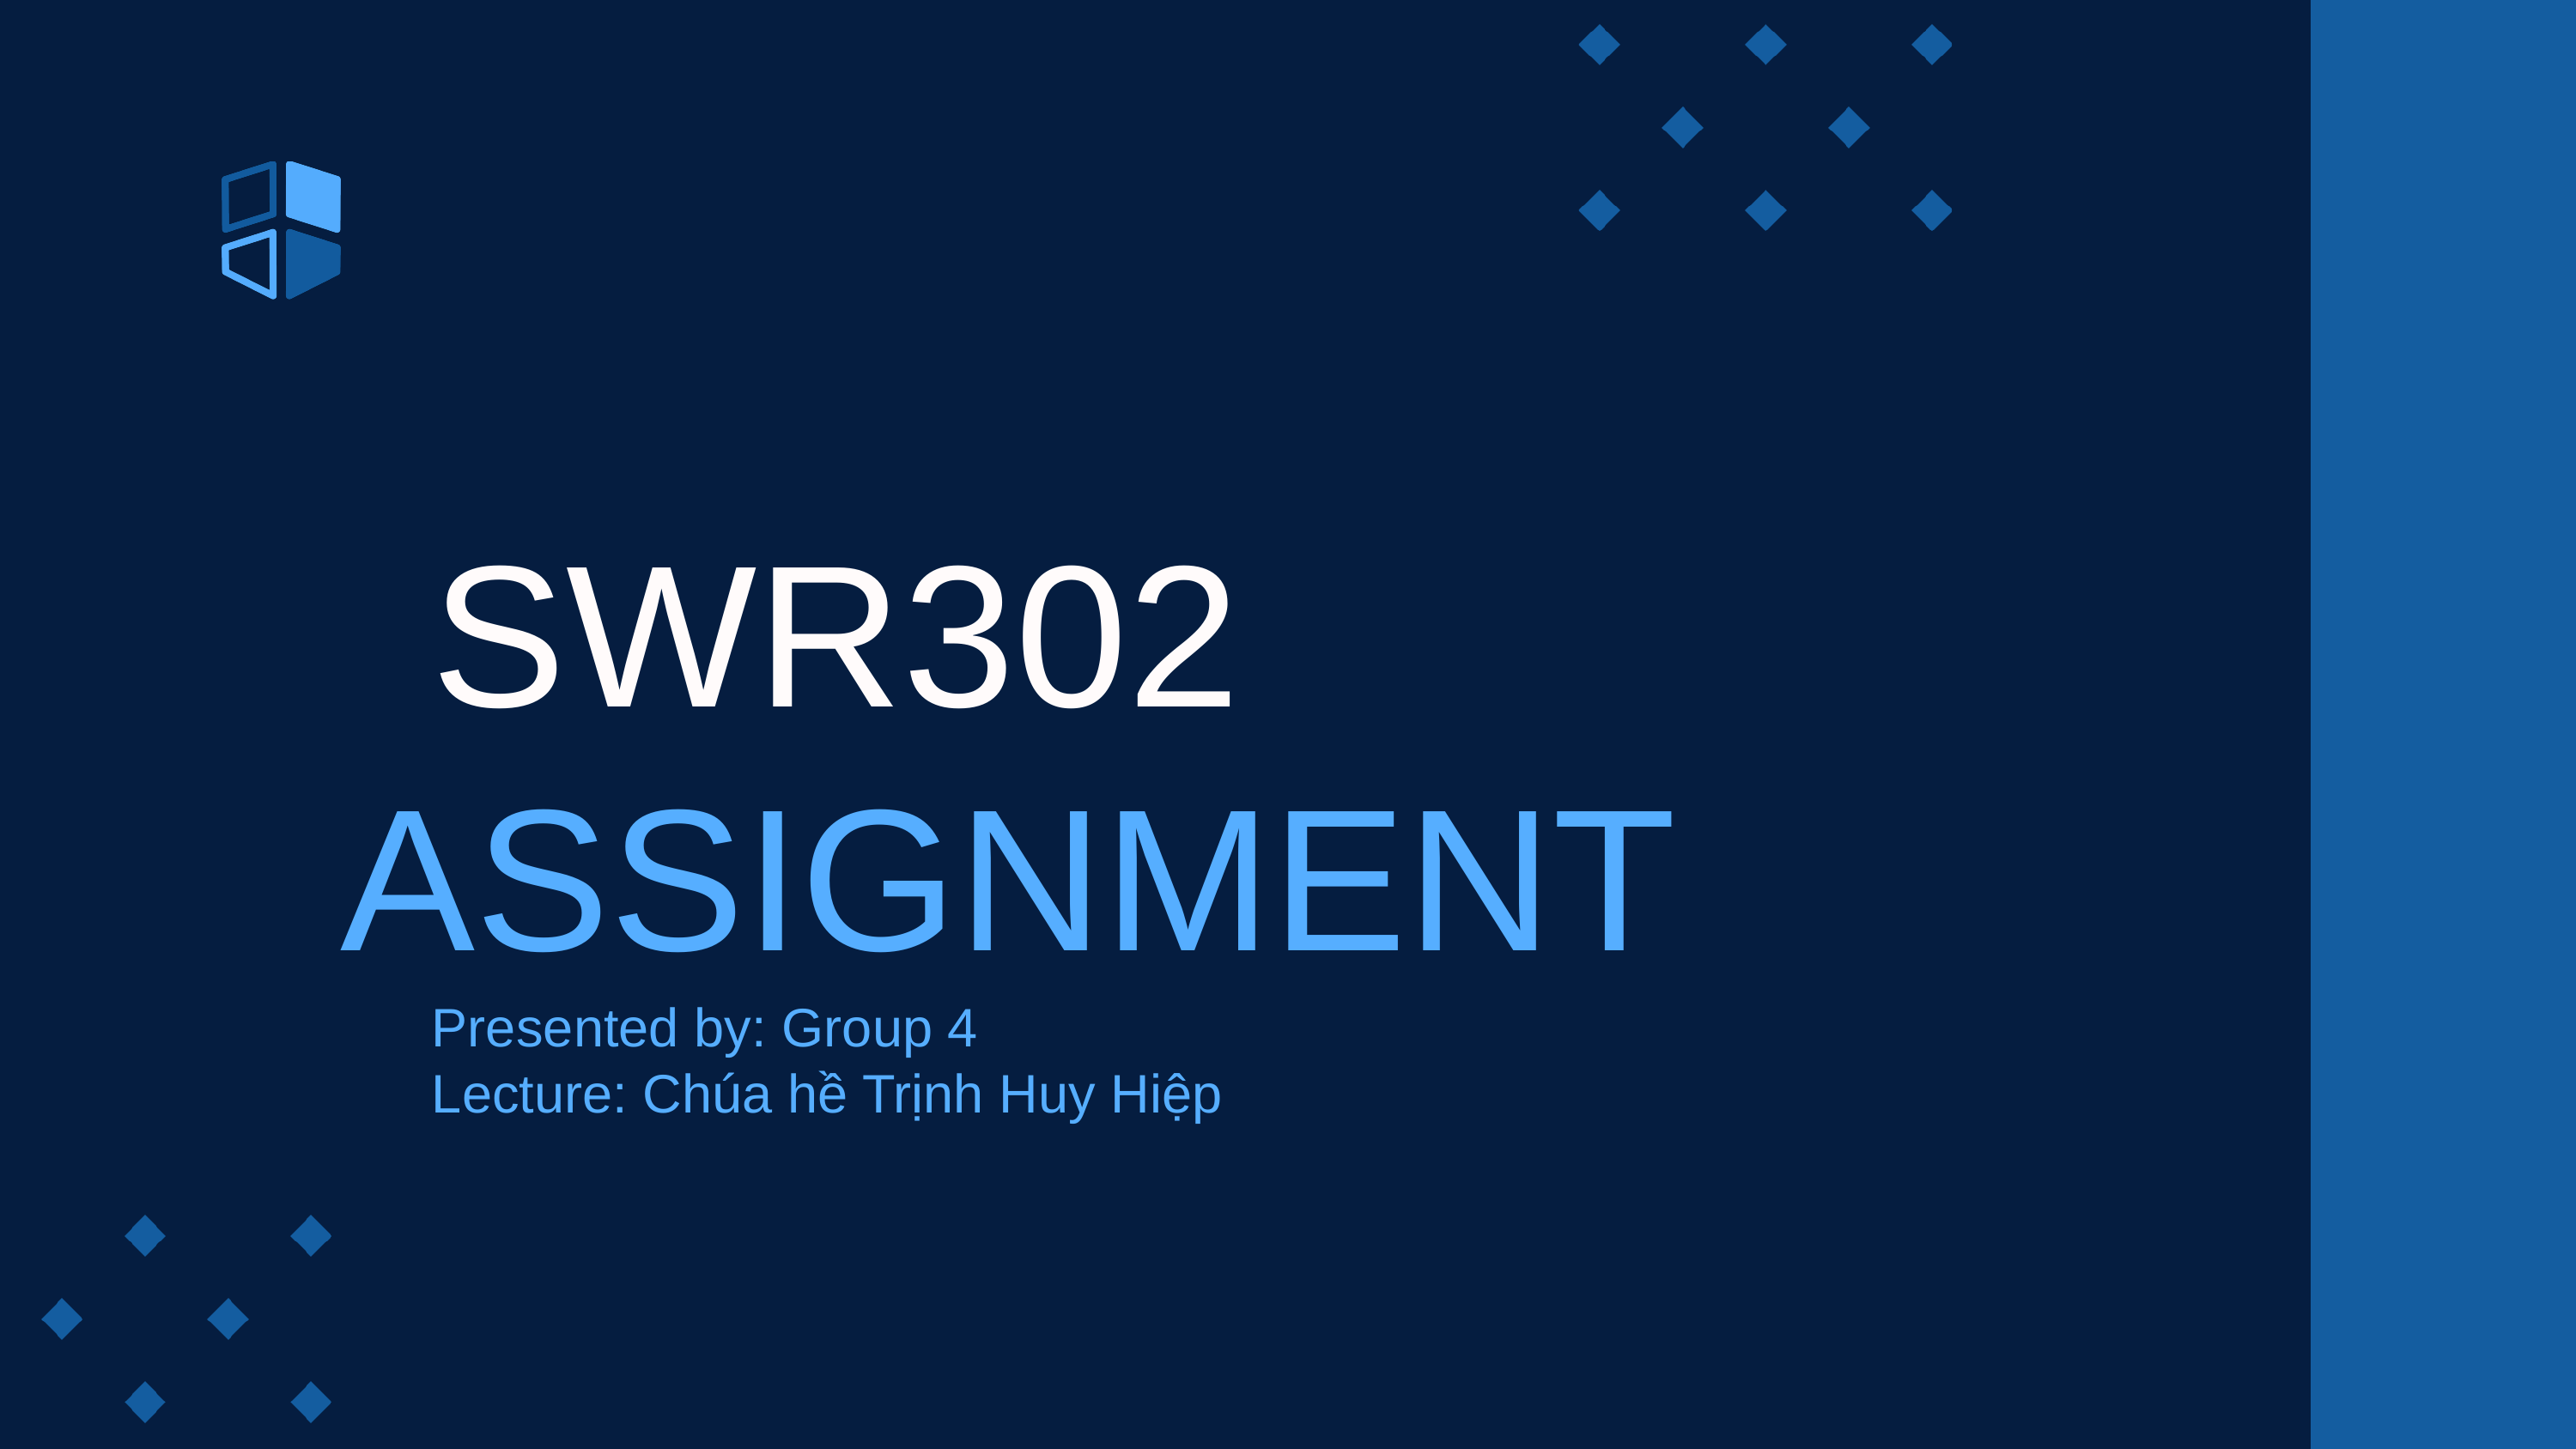

SWR302

ASSIGNMENT
Presented by: Group 4
Lecture: Chúa hề Trịnh Huy Hiệp